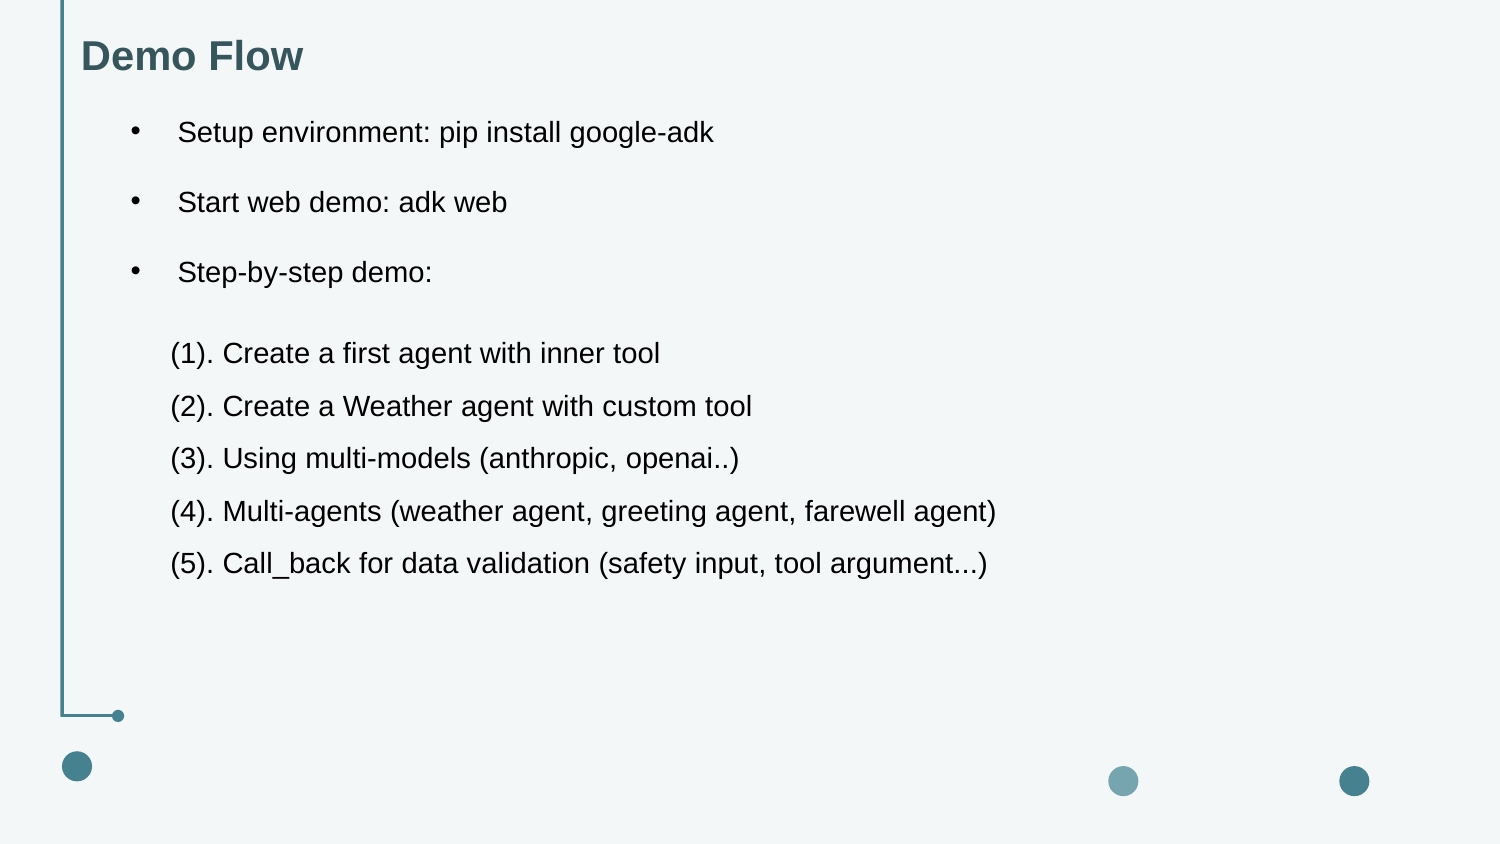

Demo Flow
Setup environment: pip install google-adk

Start web demo: adk web

Step-by-step demo:
(1). Create a first agent with inner tool
(2). Create a Weather agent with custom tool
(3). Using multi-models (anthropic, openai..)
(4). Multi-agents (weather agent, greeting agent, farewell agent)
(5). Call_back for data validation (safety input, tool argument...)